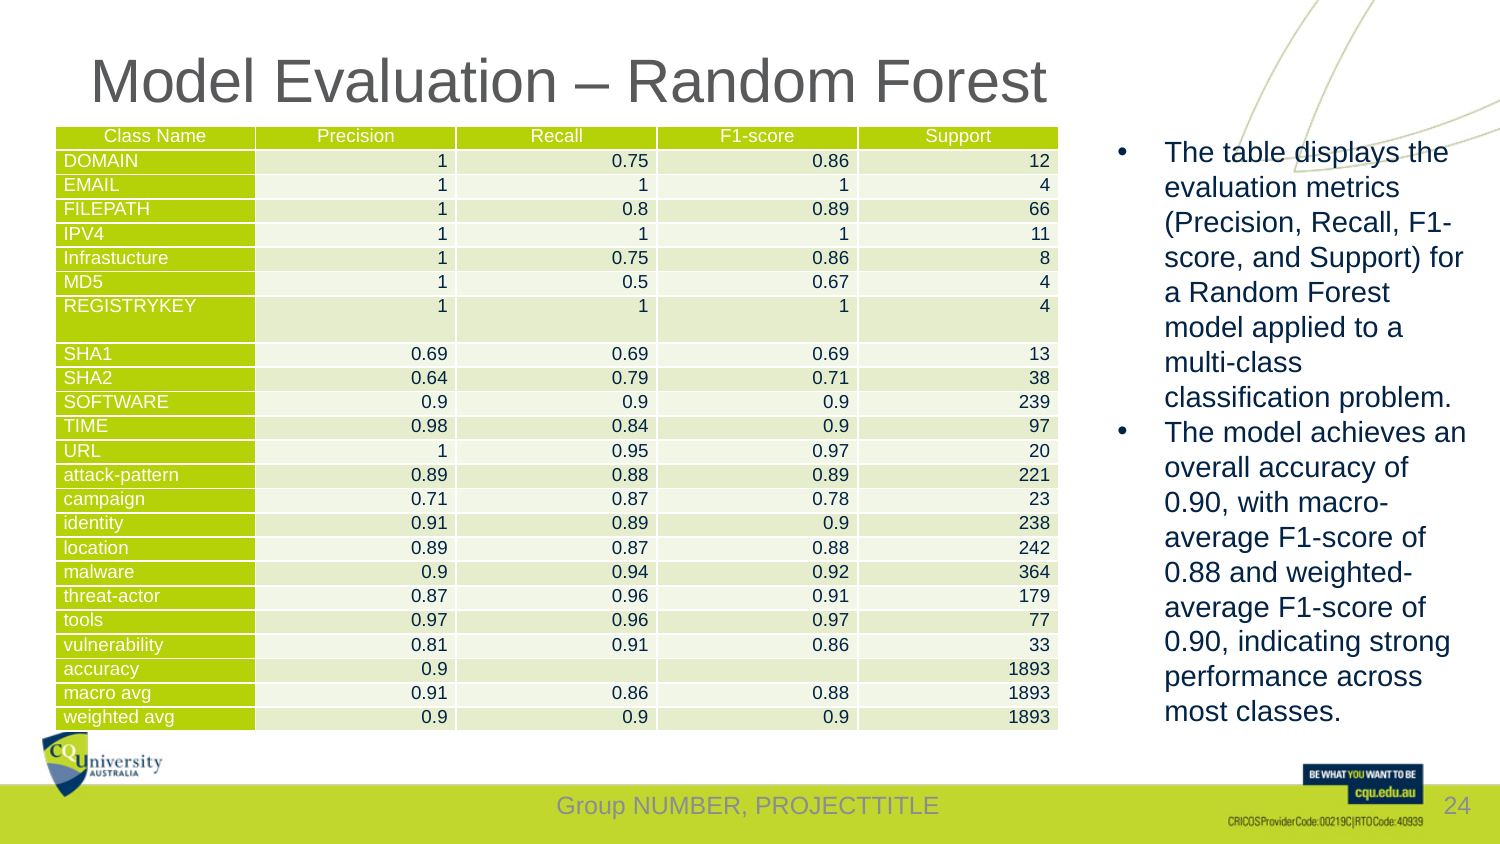

# Model Evaluation – Random Forest
| Class Name | Precision | Recall | F1-score | Support |
| --- | --- | --- | --- | --- |
| DOMAIN | 1 | 0.75 | 0.86 | 12 |
| EMAIL | 1 | 1 | 1 | 4 |
| FILEPATH | 1 | 0.8 | 0.89 | 66 |
| IPV4 | 1 | 1 | 1 | 11 |
| Infrastucture | 1 | 0.75 | 0.86 | 8 |
| MD5 | 1 | 0.5 | 0.67 | 4 |
| REGISTRYKEY | 1 | 1 | 1 | 4 |
| SHA1 | 0.69 | 0.69 | 0.69 | 13 |
| SHA2 | 0.64 | 0.79 | 0.71 | 38 |
| SOFTWARE | 0.9 | 0.9 | 0.9 | 239 |
| TIME | 0.98 | 0.84 | 0.9 | 97 |
| URL | 1 | 0.95 | 0.97 | 20 |
| attack-pattern | 0.89 | 0.88 | 0.89 | 221 |
| campaign | 0.71 | 0.87 | 0.78 | 23 |
| identity | 0.91 | 0.89 | 0.9 | 238 |
| location | 0.89 | 0.87 | 0.88 | 242 |
| malware | 0.9 | 0.94 | 0.92 | 364 |
| threat-actor | 0.87 | 0.96 | 0.91 | 179 |
| tools | 0.97 | 0.96 | 0.97 | 77 |
| vulnerability | 0.81 | 0.91 | 0.86 | 33 |
| accuracy | 0.9 |  |  | 1893 |
| macro avg | 0.91 | 0.86 | 0.88 | 1893 |
| weighted avg | 0.9 | 0.9 | 0.9 | 1893 |
The table displays the evaluation metrics (Precision, Recall, F1-score, and Support) for a Random Forest model applied to a multi-class classification problem.
The model achieves an overall accuracy of 0.90, with macro-average F1-score of 0.88 and weighted-average F1-score of 0.90, indicating strong performance across most classes.

Group NUMBER, PROJECTTITLE
24